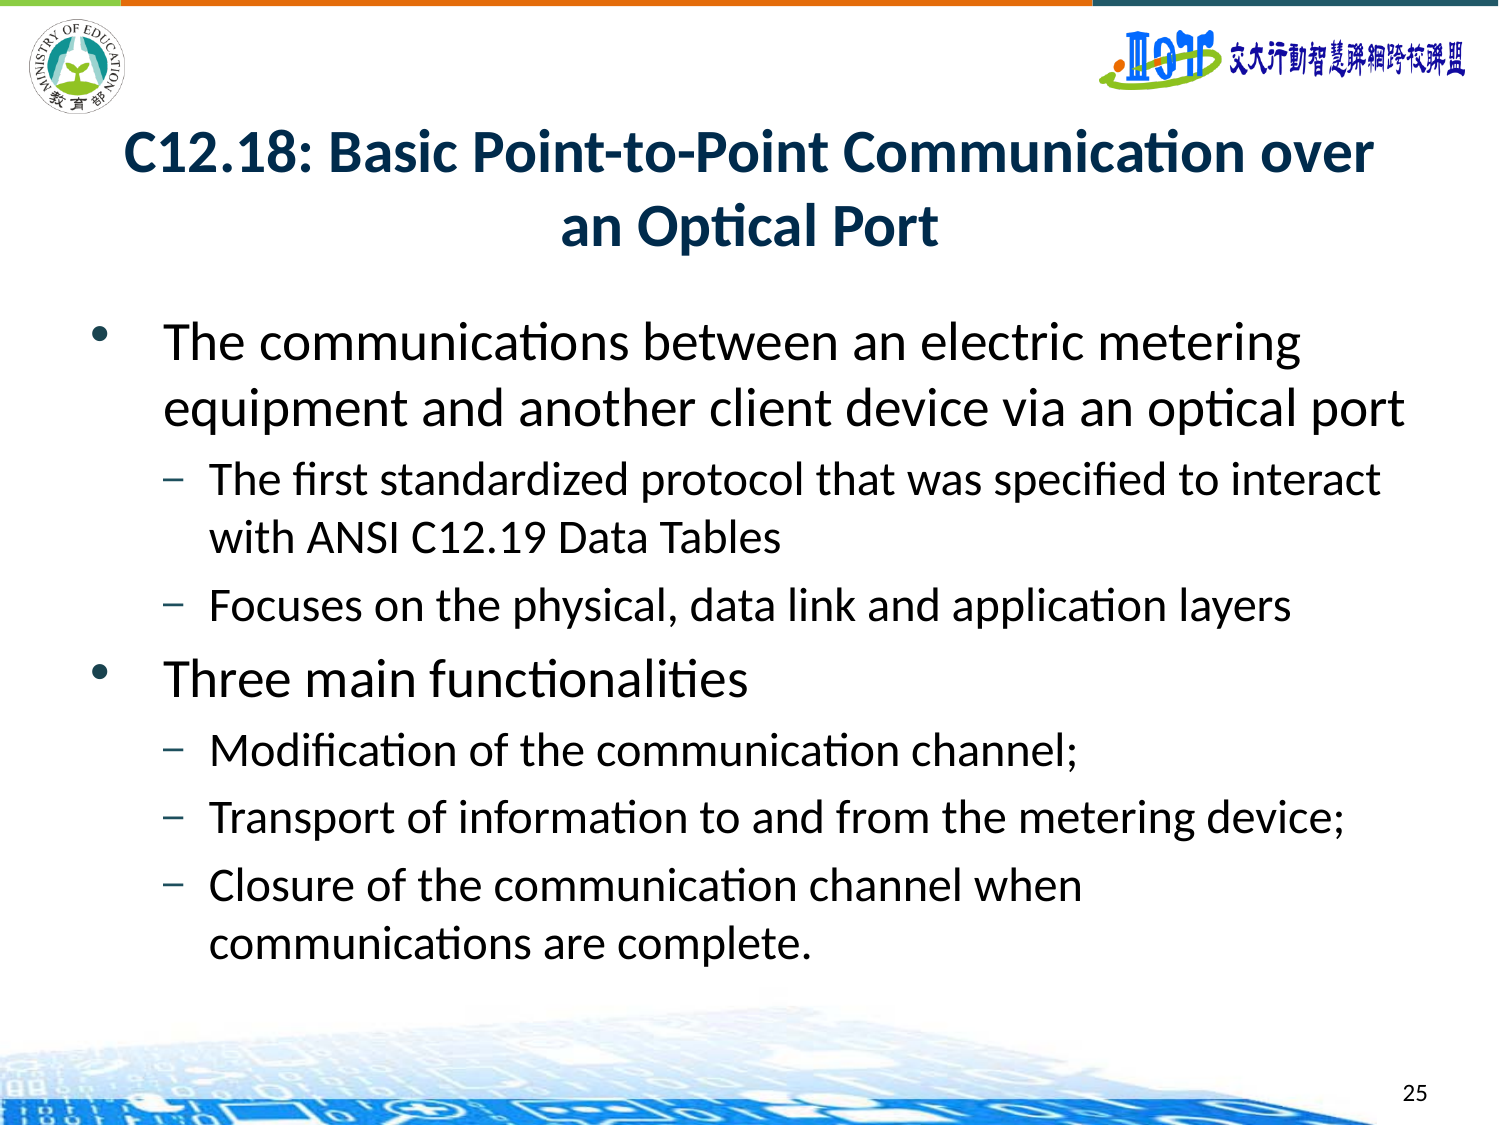

# C12.18: Basic Point-to-Point Communication over an Optical Port
The communications between an electric metering equipment and another client device via an optical port
The first standardized protocol that was specified to interact with ANSI C12.19 Data Tables
Focuses on the physical, data link and application layers
Three main functionalities
Modification of the communication channel;
Transport of information to and from the metering device;
Closure of the communication channel when communications are complete.
25